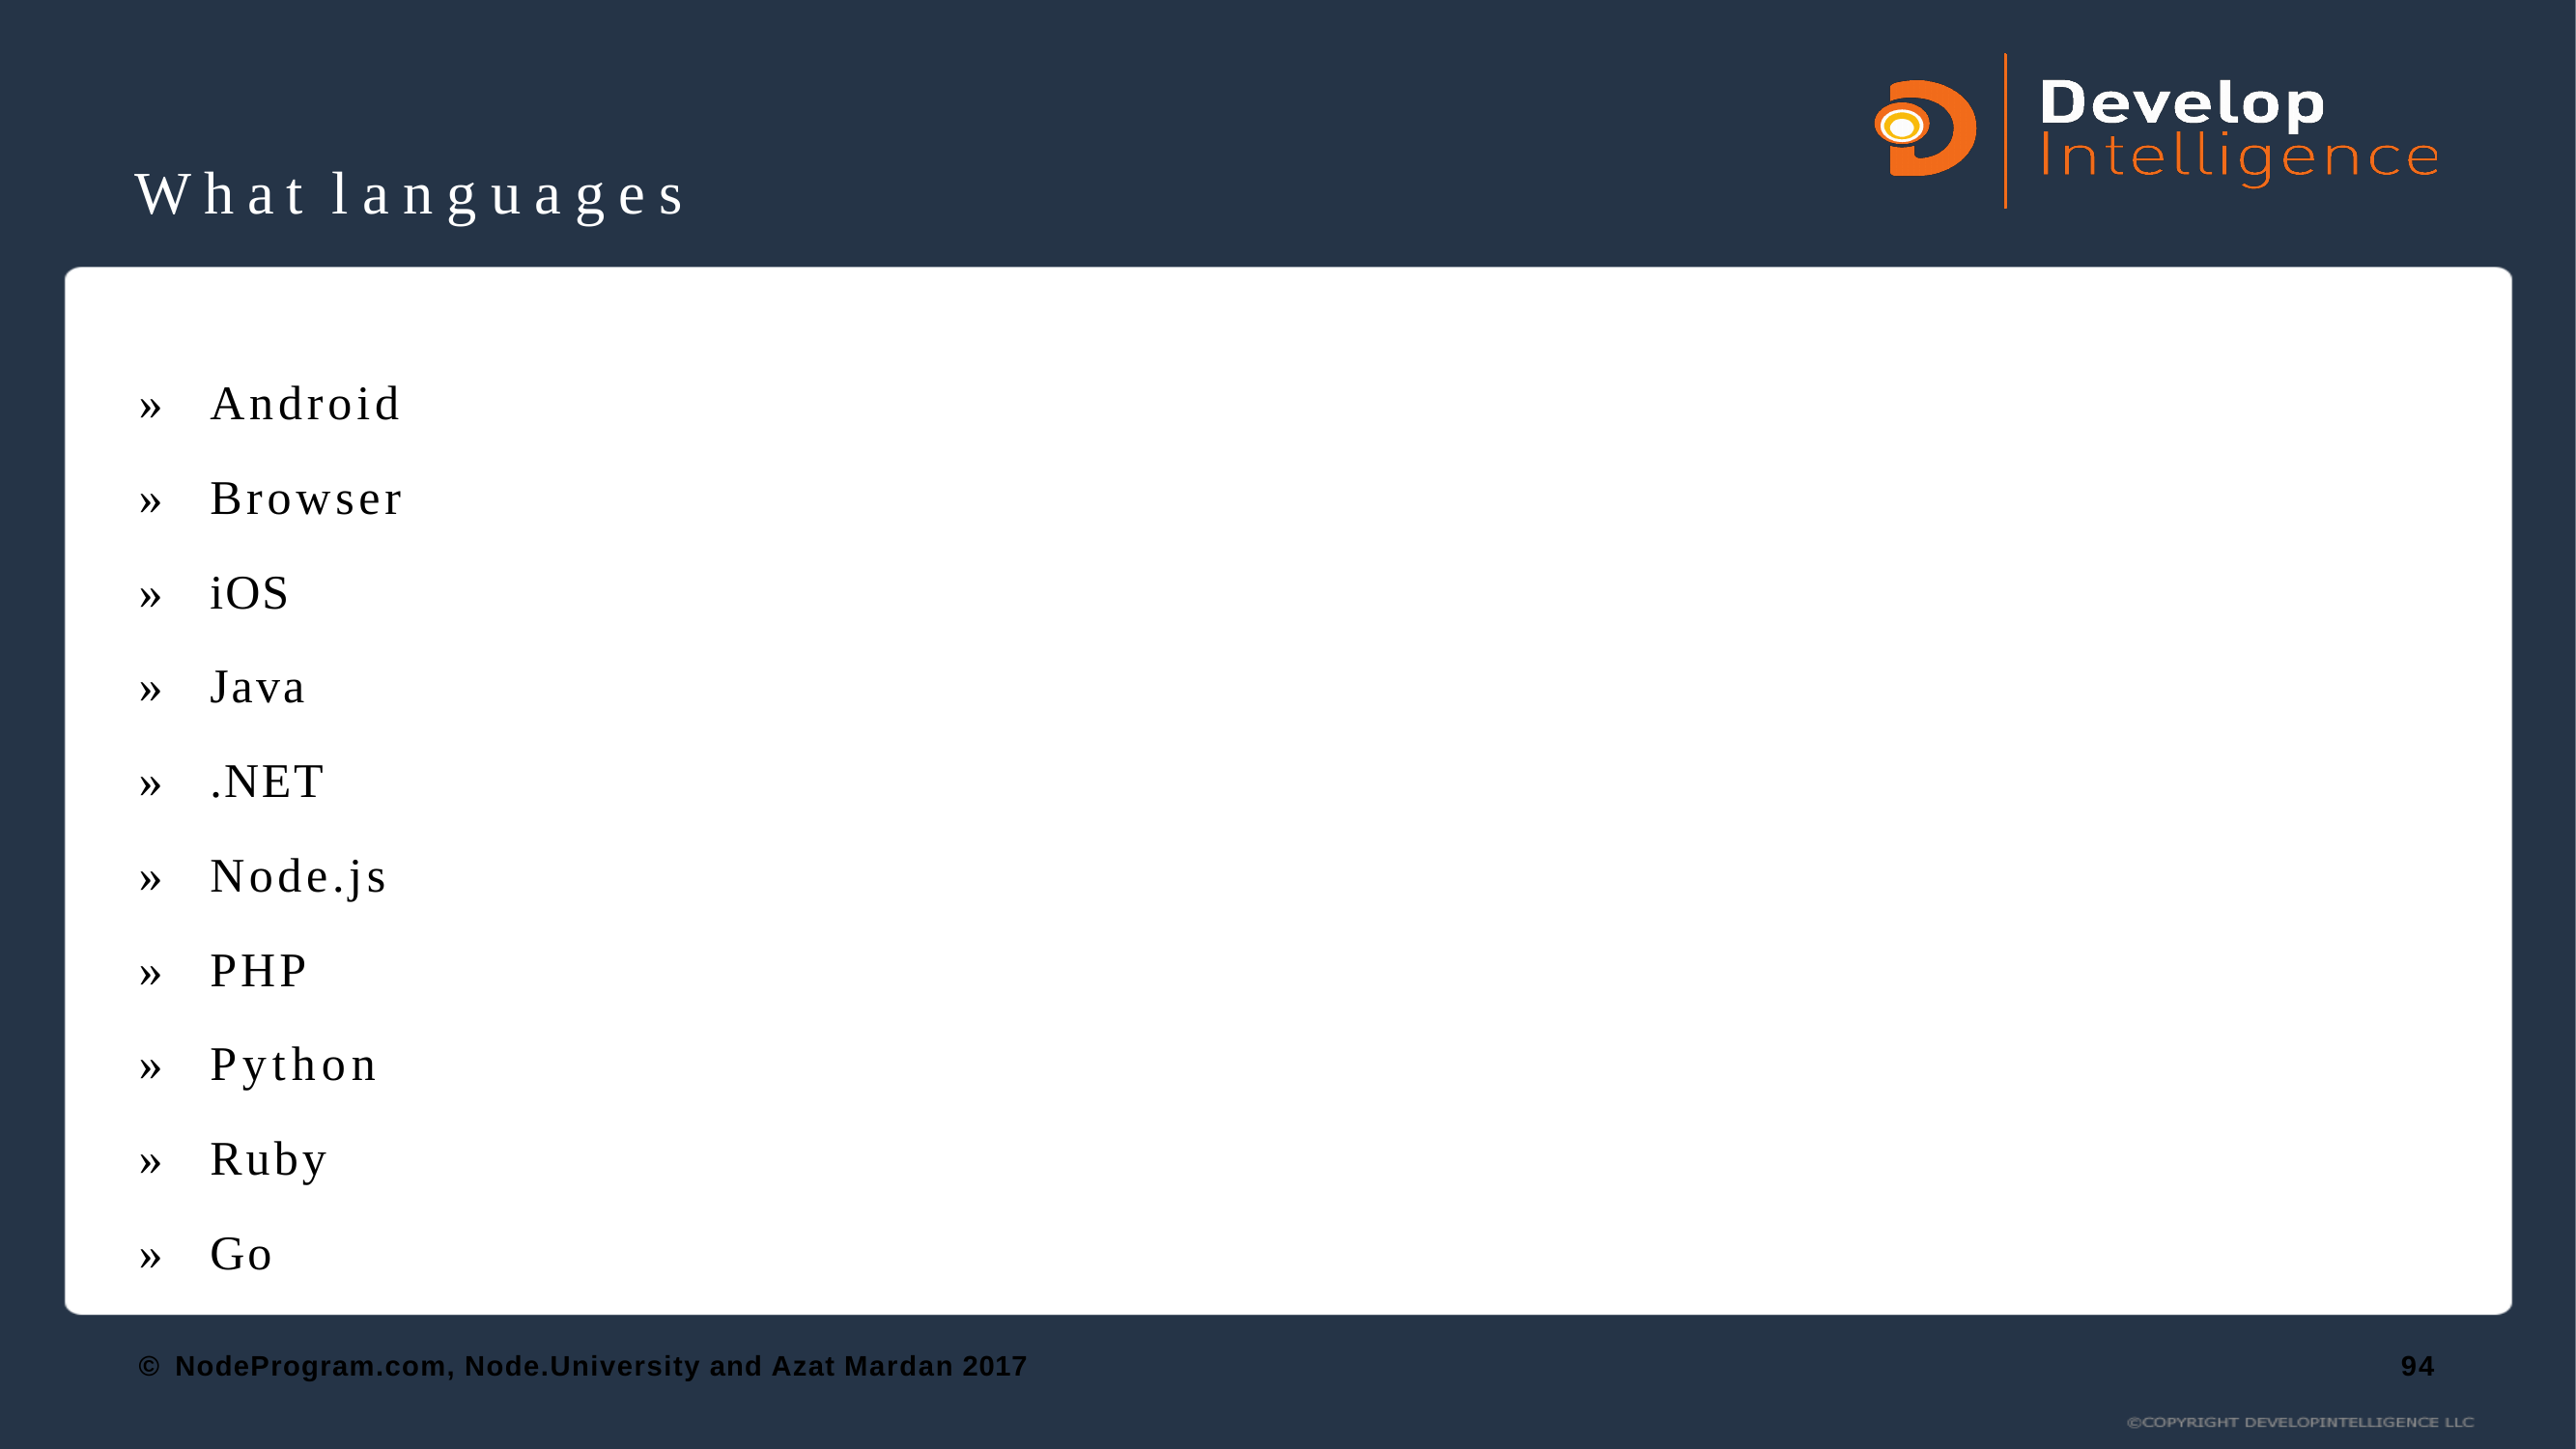

# What languages
»	Android
»	Browser
»	iOS
»	Java
»	.NET
»	Node.js
»	PHP
»	Python
»	Ruby
»	Go
© NodeProgram.com, Node.University and Azat Mardan 2017
94